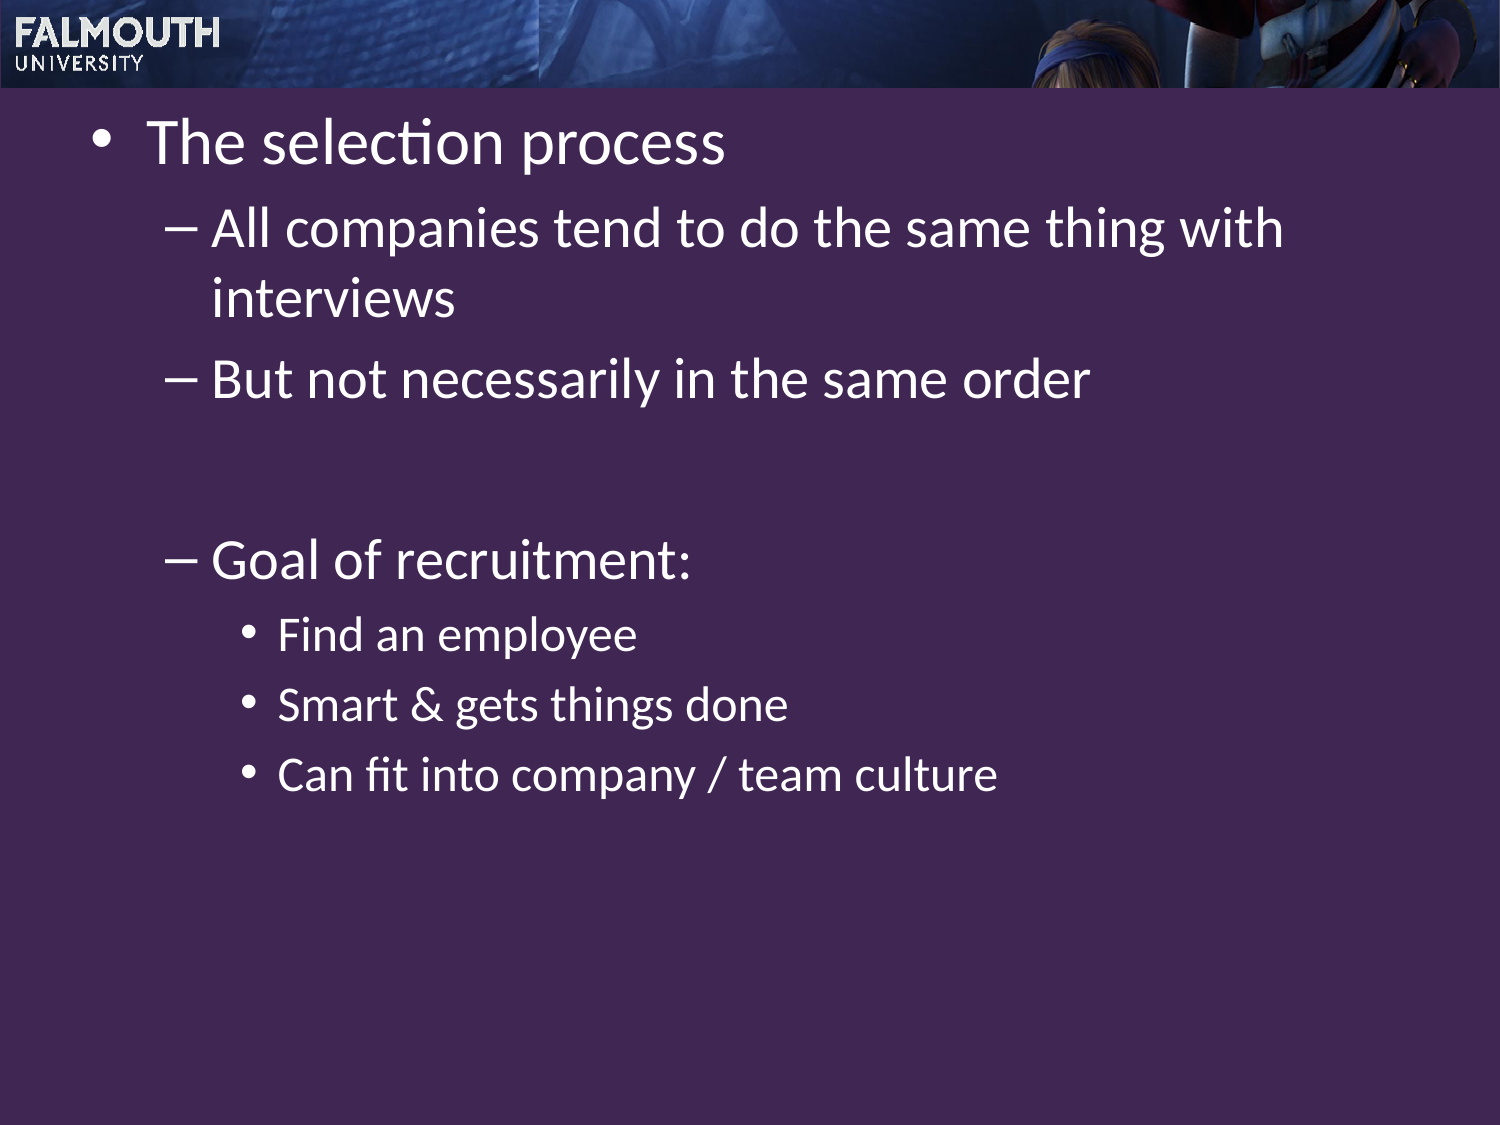

The selection process
All companies tend to do the same thing with interviews
But not necessarily in the same order

Goal of recruitment:
Find an employee
Smart & gets things done
Can fit into company / team culture